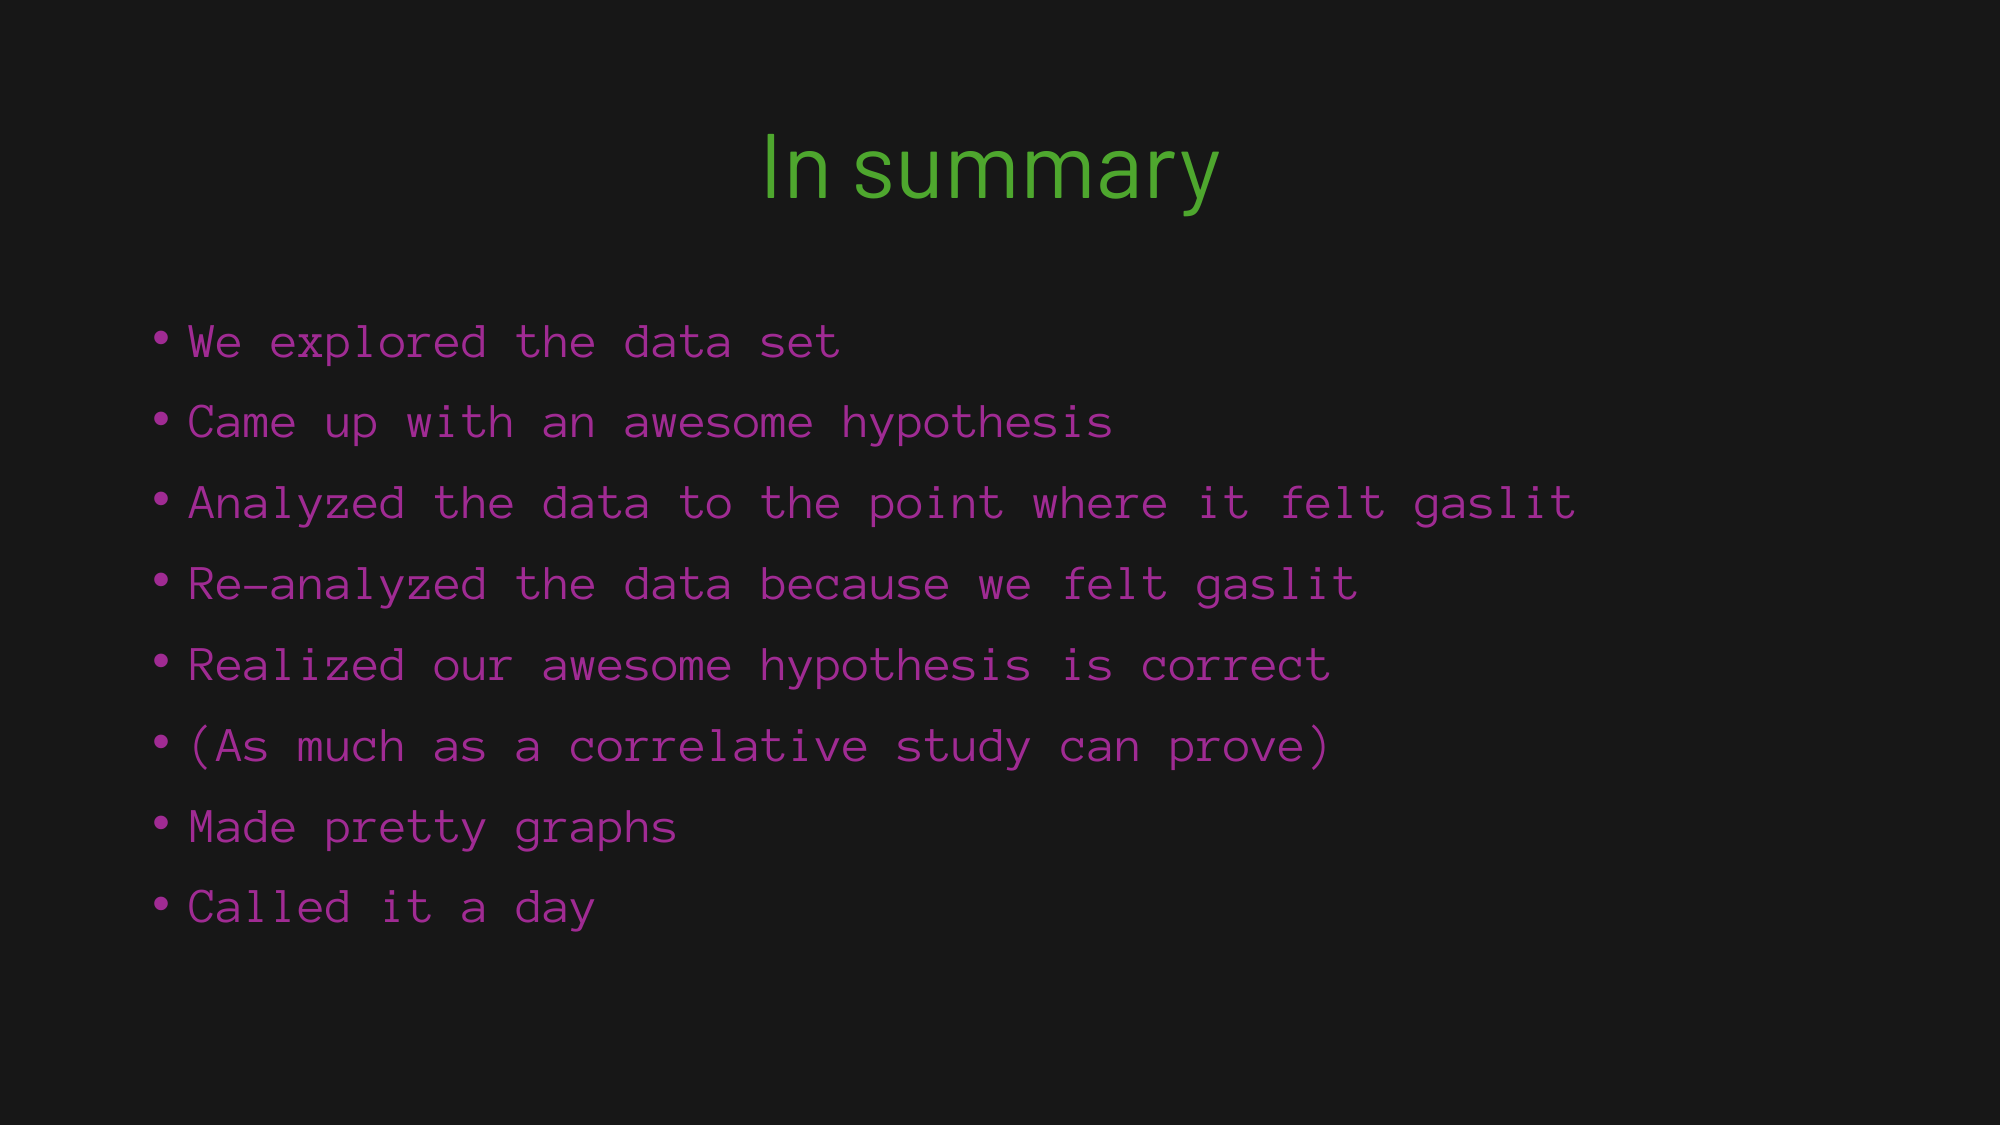

# In summary
We explored the data set
Came up with an awesome hypothesis
Analyzed the data to the point where it felt gaslit
Re-analyzed the data because we felt gaslit
Realized our awesome hypothesis is correct
(As much as a correlative study can prove)
Made pretty graphs
Called it a day